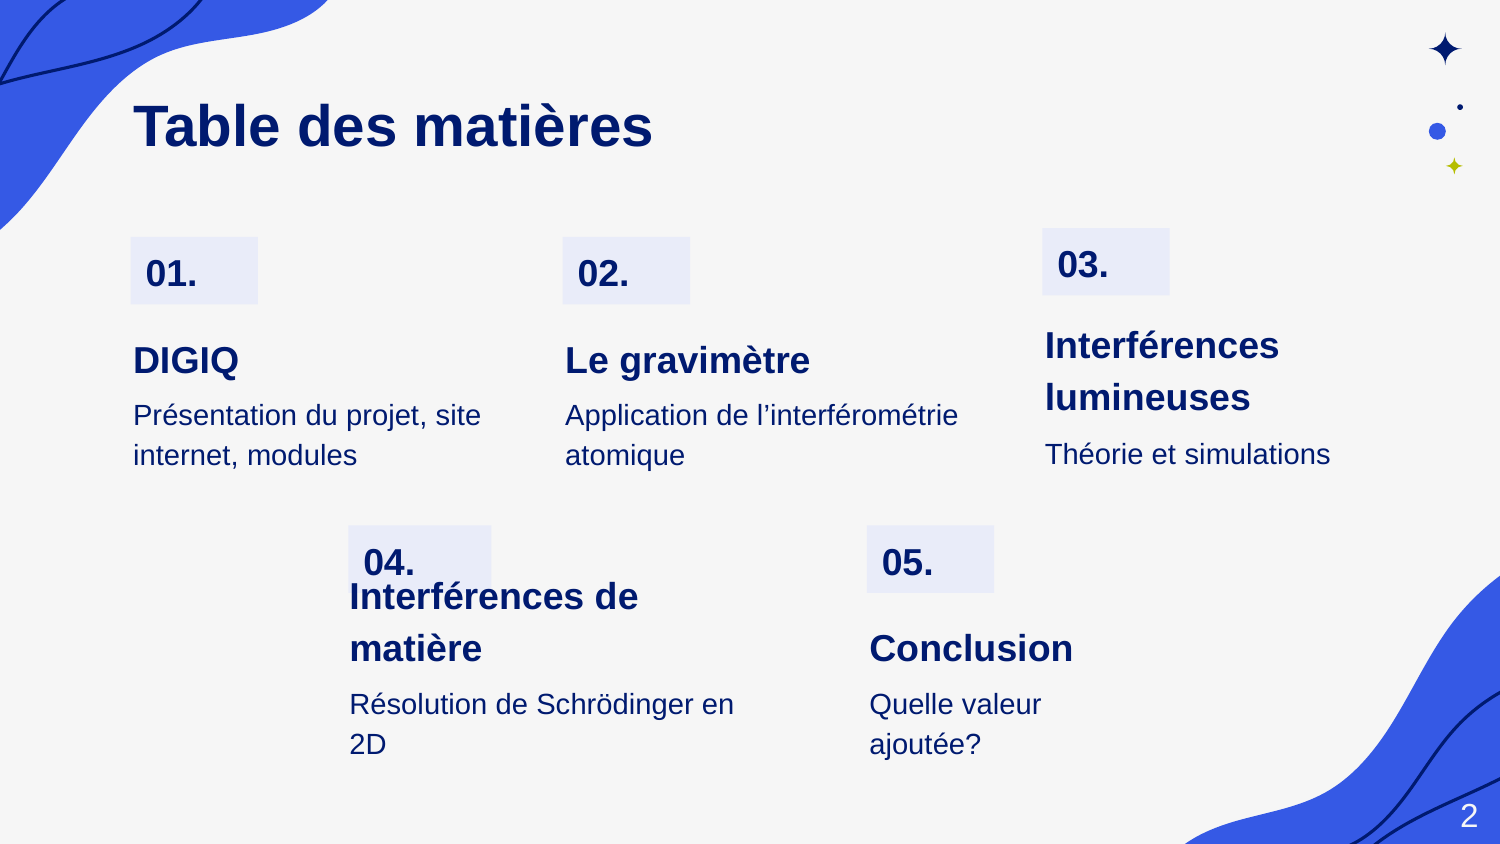

# Table des matières
03.
01.
02.
Interférences lumineuses
DIGIQ
Le gravimètre
Présentation du projet, site internet, modules
Application de l’interférométrie atomique
Théorie et simulations
04.
05.
Interférences de matière
Conclusion
Quelle valeur ajoutée?
Résolution de Schrödinger en 2D
2